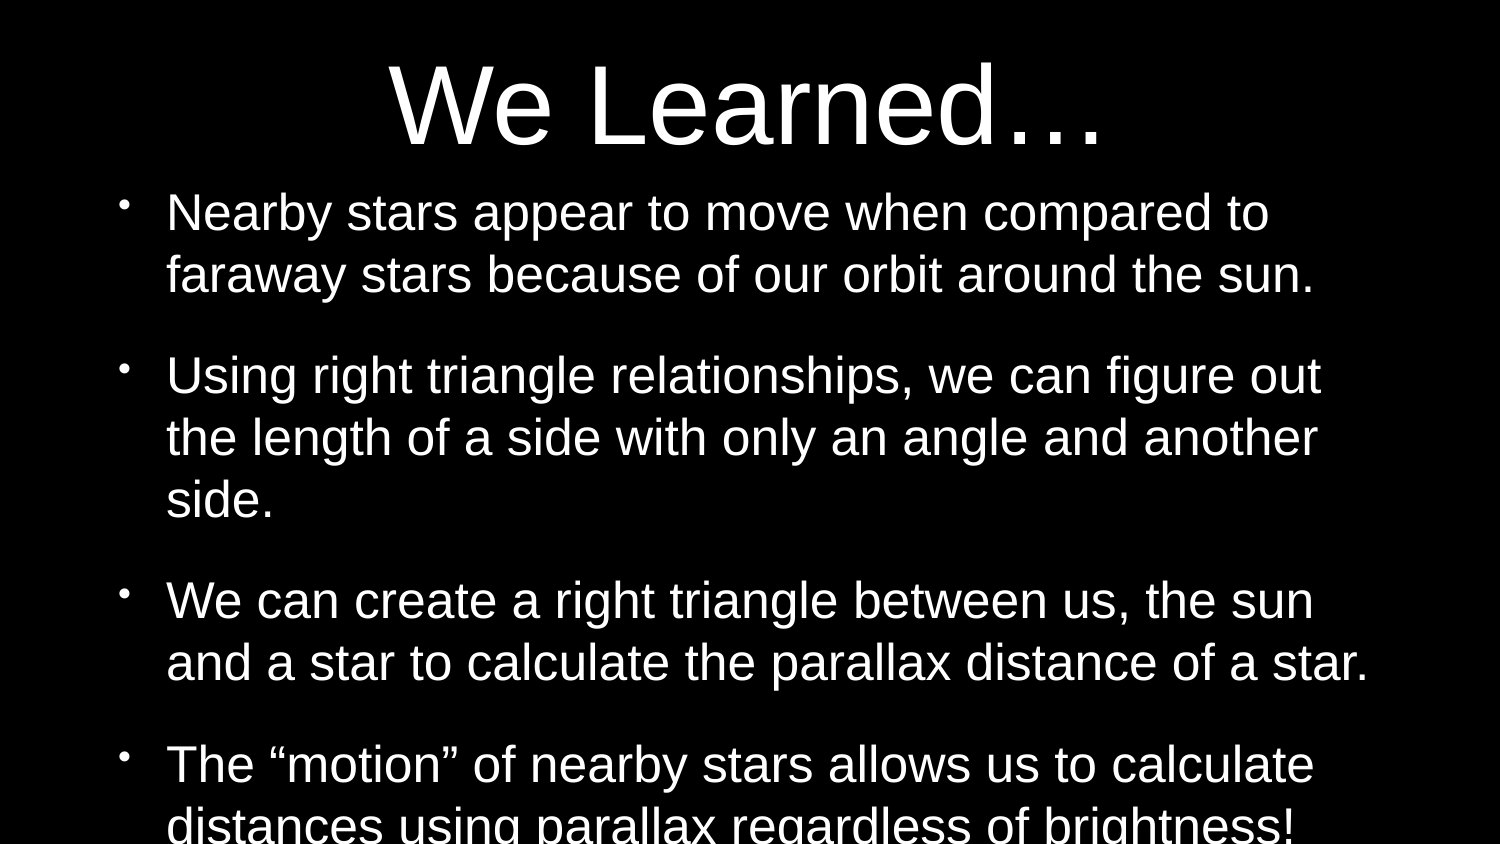

# We Learned…
Nearby stars appear to move when compared to faraway stars because of our orbit around the sun.
Using right triangle relationships, we can figure out
the length of a side with only an angle and another side.
We can create a right triangle between us, the sun and a star to calculate the parallax distance of a star.
The “motion” of nearby stars allows us to calculate distances using parallax regardless of brightness!